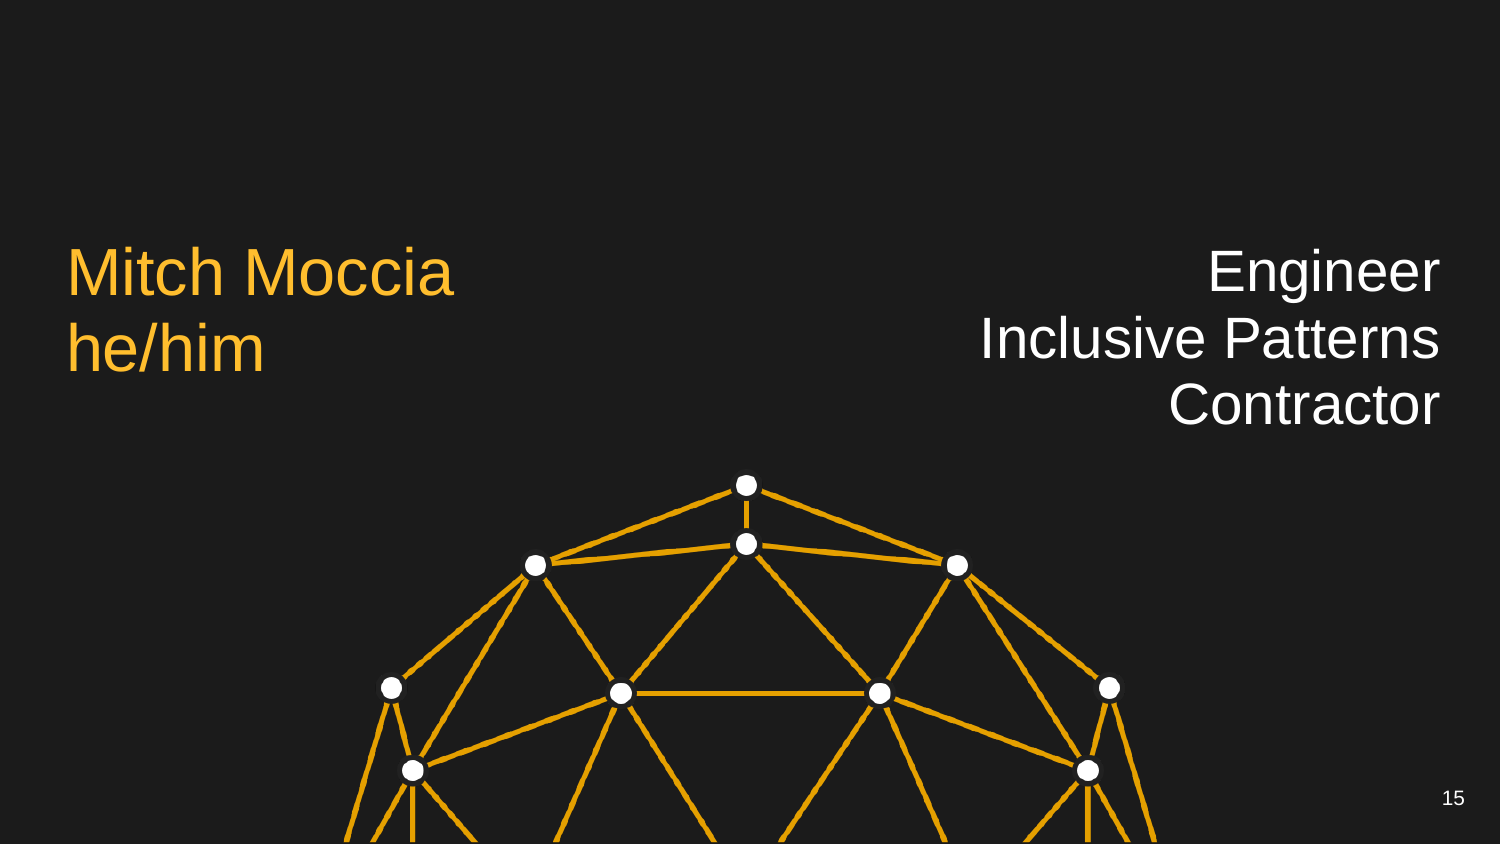

# Mitch Moccia
he/him
Engineer
Inclusive Patterns
Contractor
15